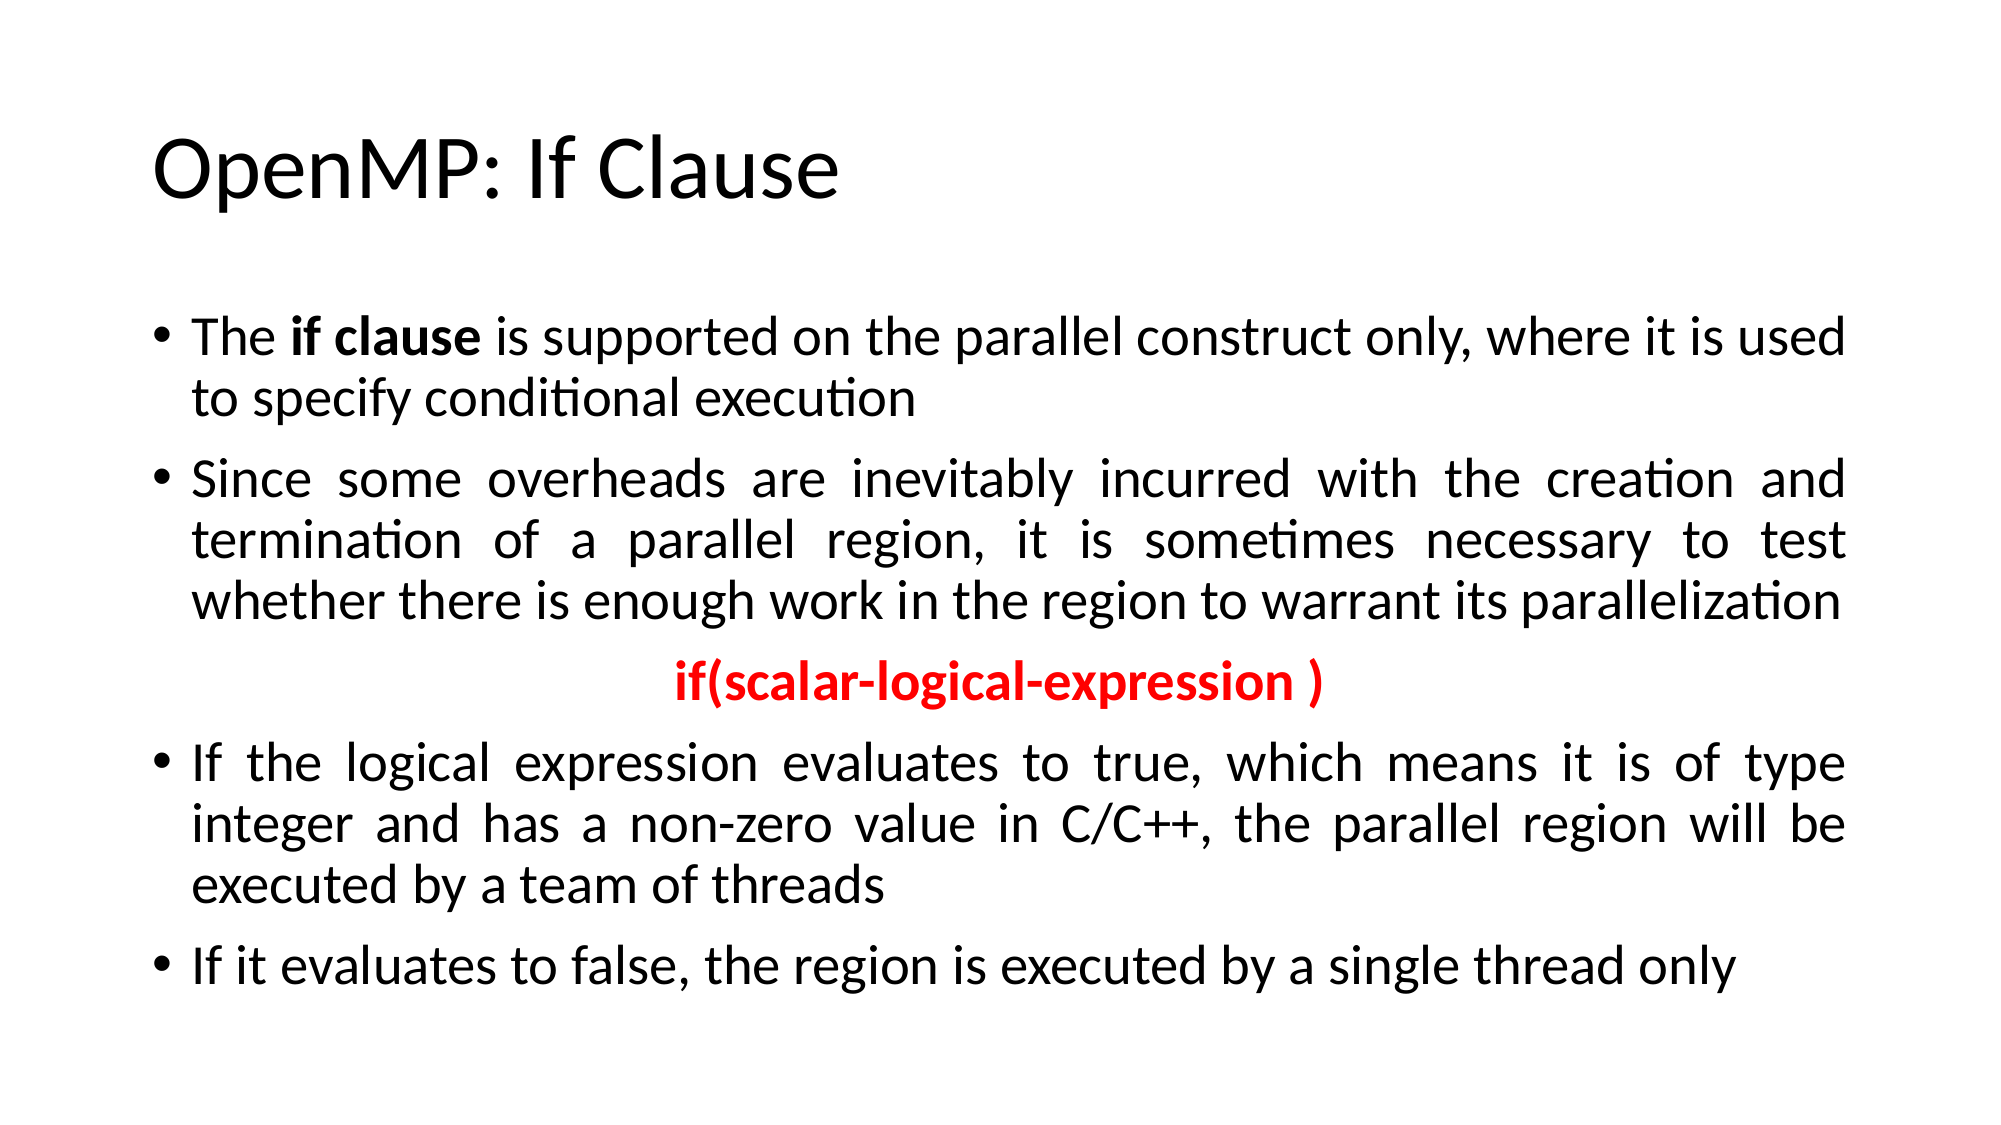

# OpenMP: If Clause
The if clause is supported on the parallel construct only, where it is used to specify conditional execution
Since some overheads are inevitably incurred with the creation and termination of a parallel region, it is sometimes necessary to test whether there is enough work in the region to warrant its parallelization
if(scalar-logical-expression )
If the logical expression evaluates to true, which means it is of type integer and has a non-zero value in C/C++, the parallel region will be executed by a team of threads
If it evaluates to false, the region is executed by a single thread only